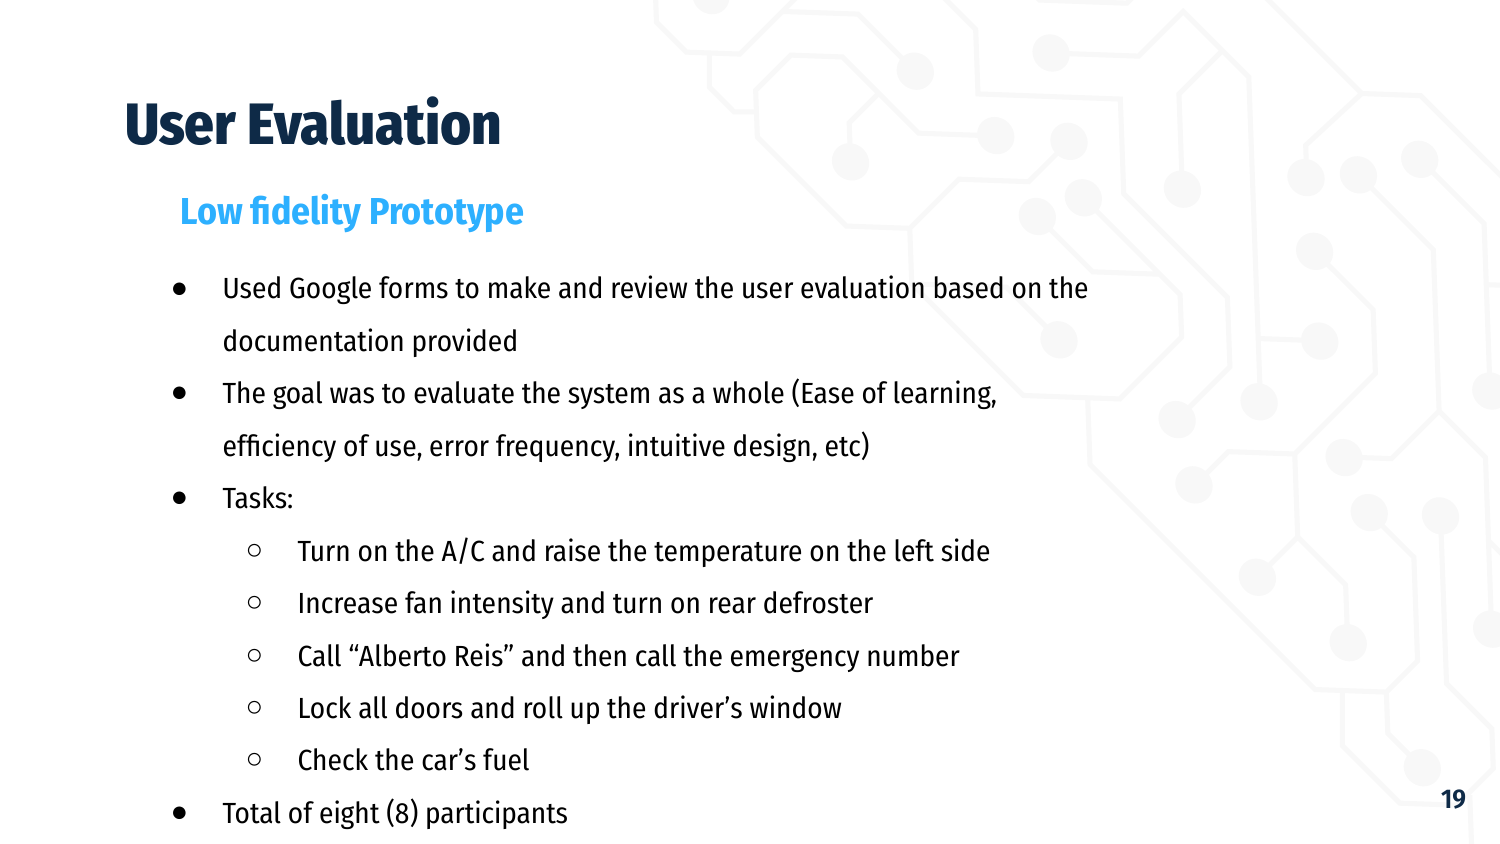

# User Evaluation

Low fidelity Prototype

Used Google forms to make and review the user evaluation based on the documentation provided
The goal was to evaluate the system as a whole (Ease of learning, efficiency of use, error frequency, intuitive design, etc)
Tasks:
Turn on the A/C and raise the temperature on the left side
Increase fan intensity and turn on rear defroster
Call “Alberto Reis” and then call the emergency number
Lock all doors and roll up the driver’s window
Check the car’s fuel
Total of eight (8) participants

19